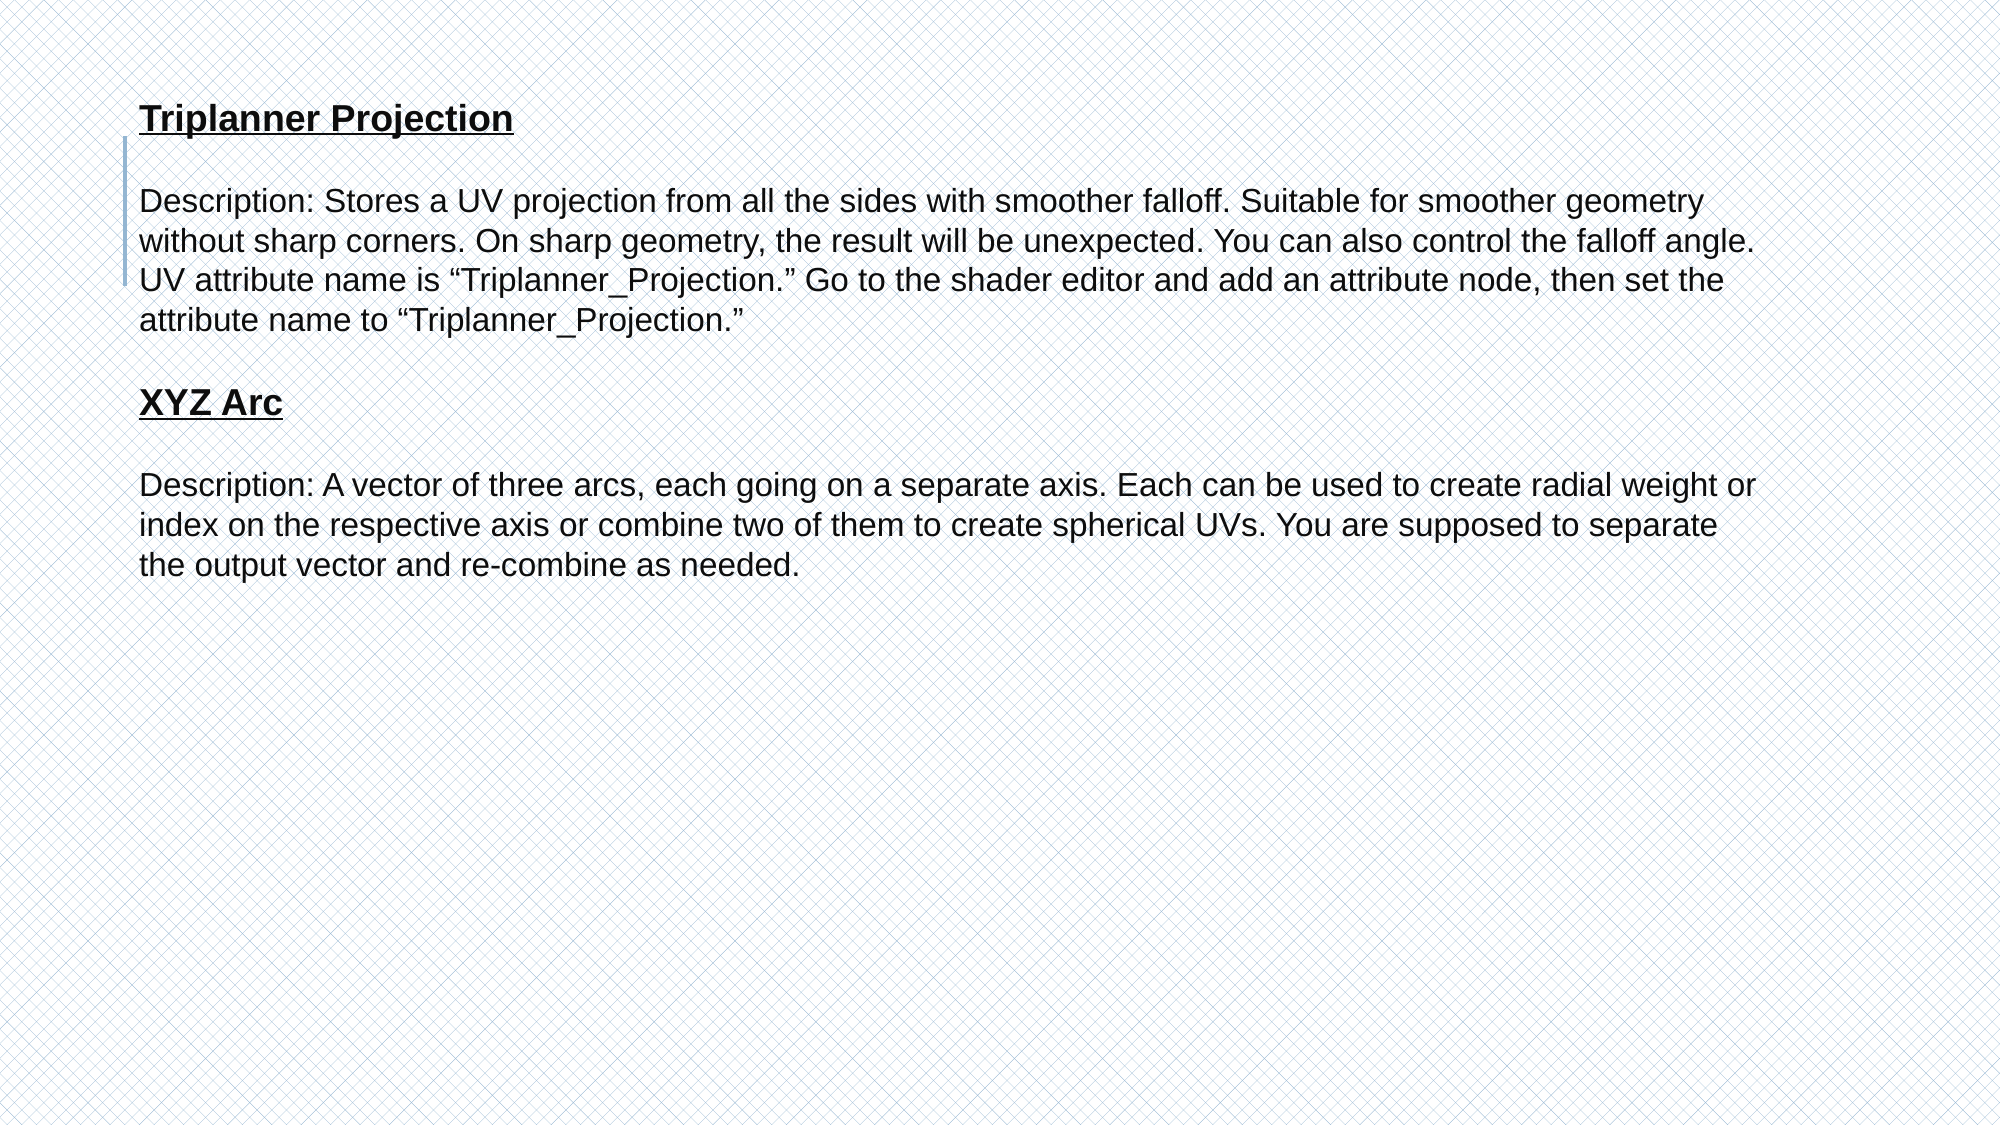

# Triplanner Projection Description: Stores a UV projection from all the sides with smoother falloff. Suitable for smoother geometry without sharp corners. On sharp geometry, the result will be unexpected. You can also control the falloff angle. UV attribute name is “Triplanner_Projection.” Go to the shader editor and add an attribute node, then set the attribute name to “Triplanner_Projection.” XYZ Arc Description: A vector of three arcs, each going on a separate axis. Each can be used to create radial weight or index on the respective axis or combine two of them to create spherical UVs. You are supposed to separate the output vector and re‑combine as needed.